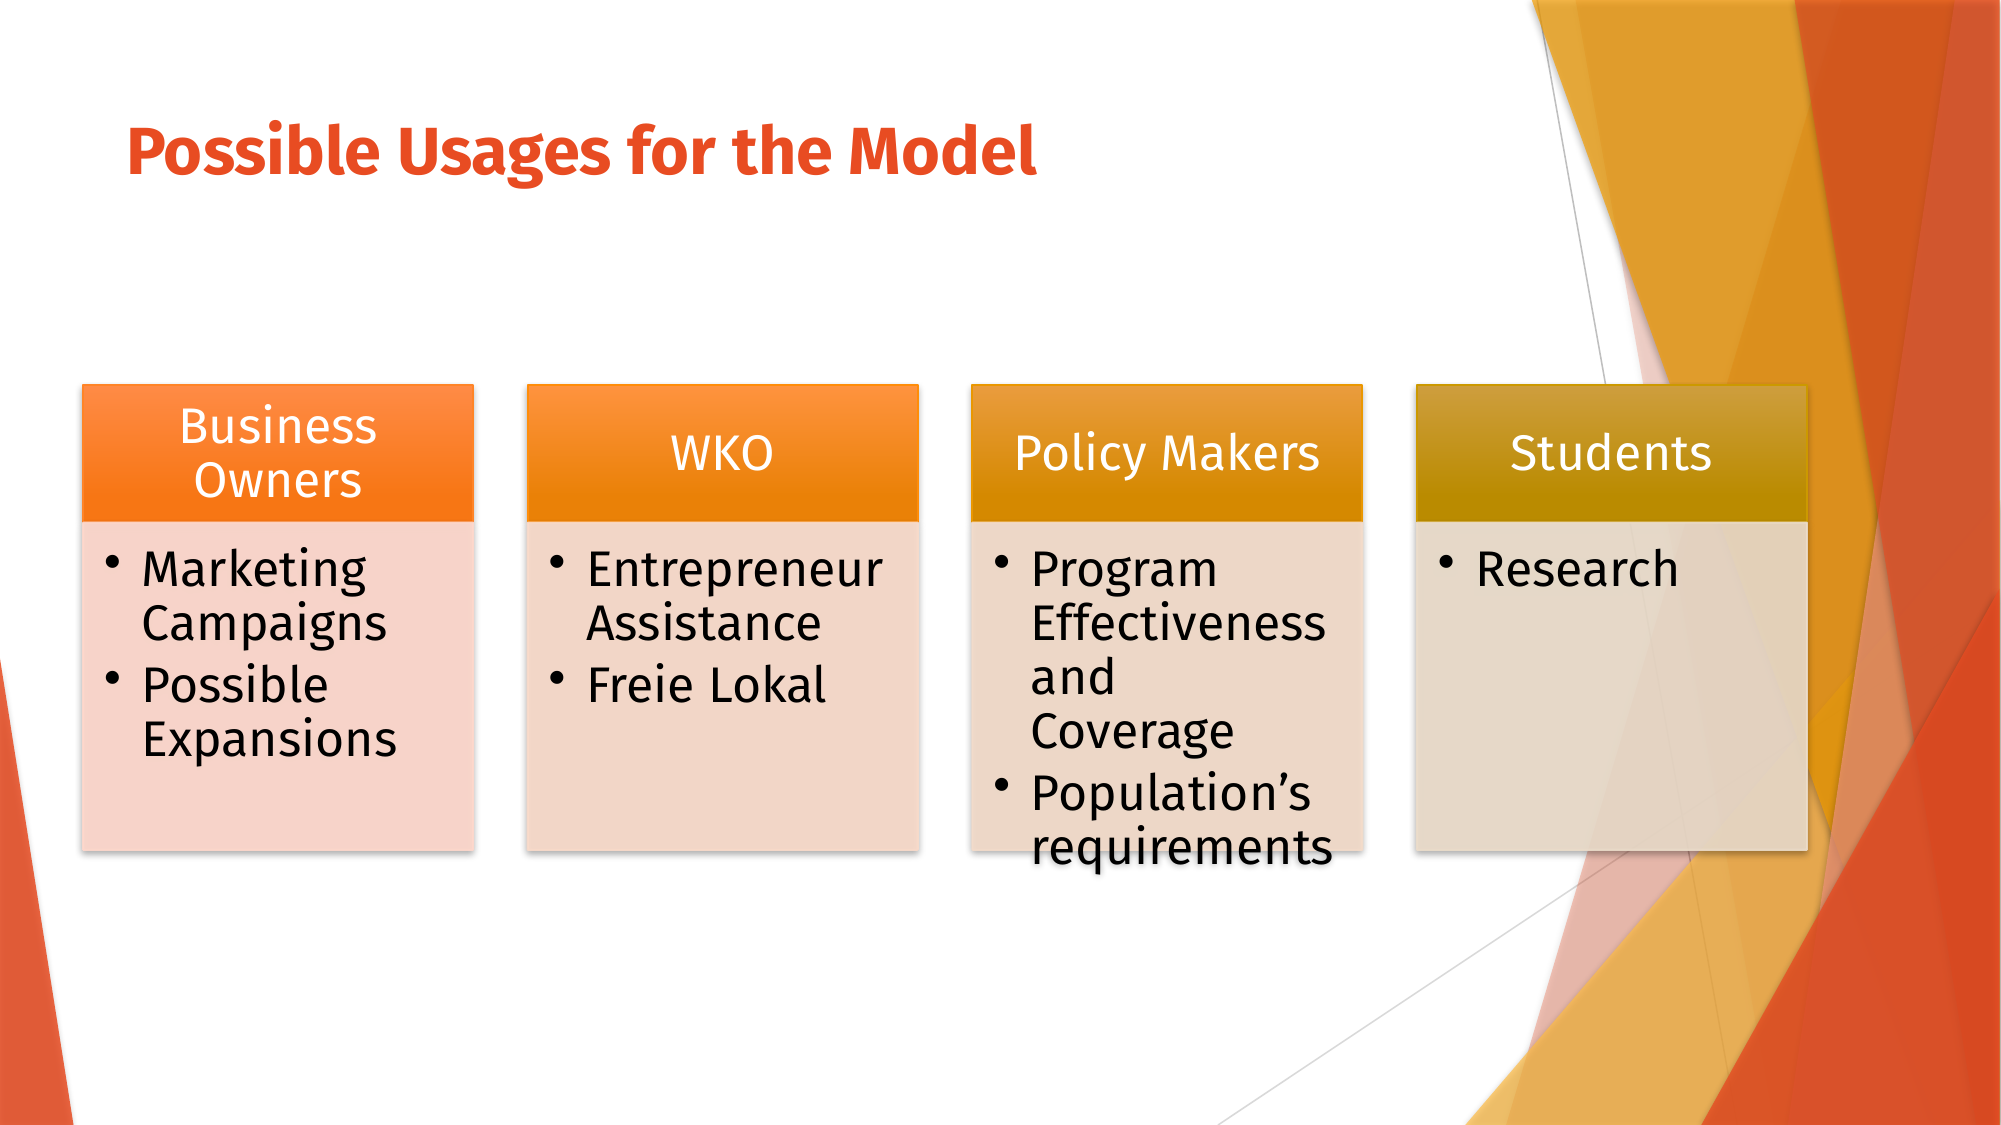

# Possible Usages for the Model
Business Owners
Marketing Campaigns
Possible Expansions
WKO
Entrepreneur Assistance
Freie Lokal
Policy Makers
Program Effectiveness and Coverage
Population’s requirements
Students
Research